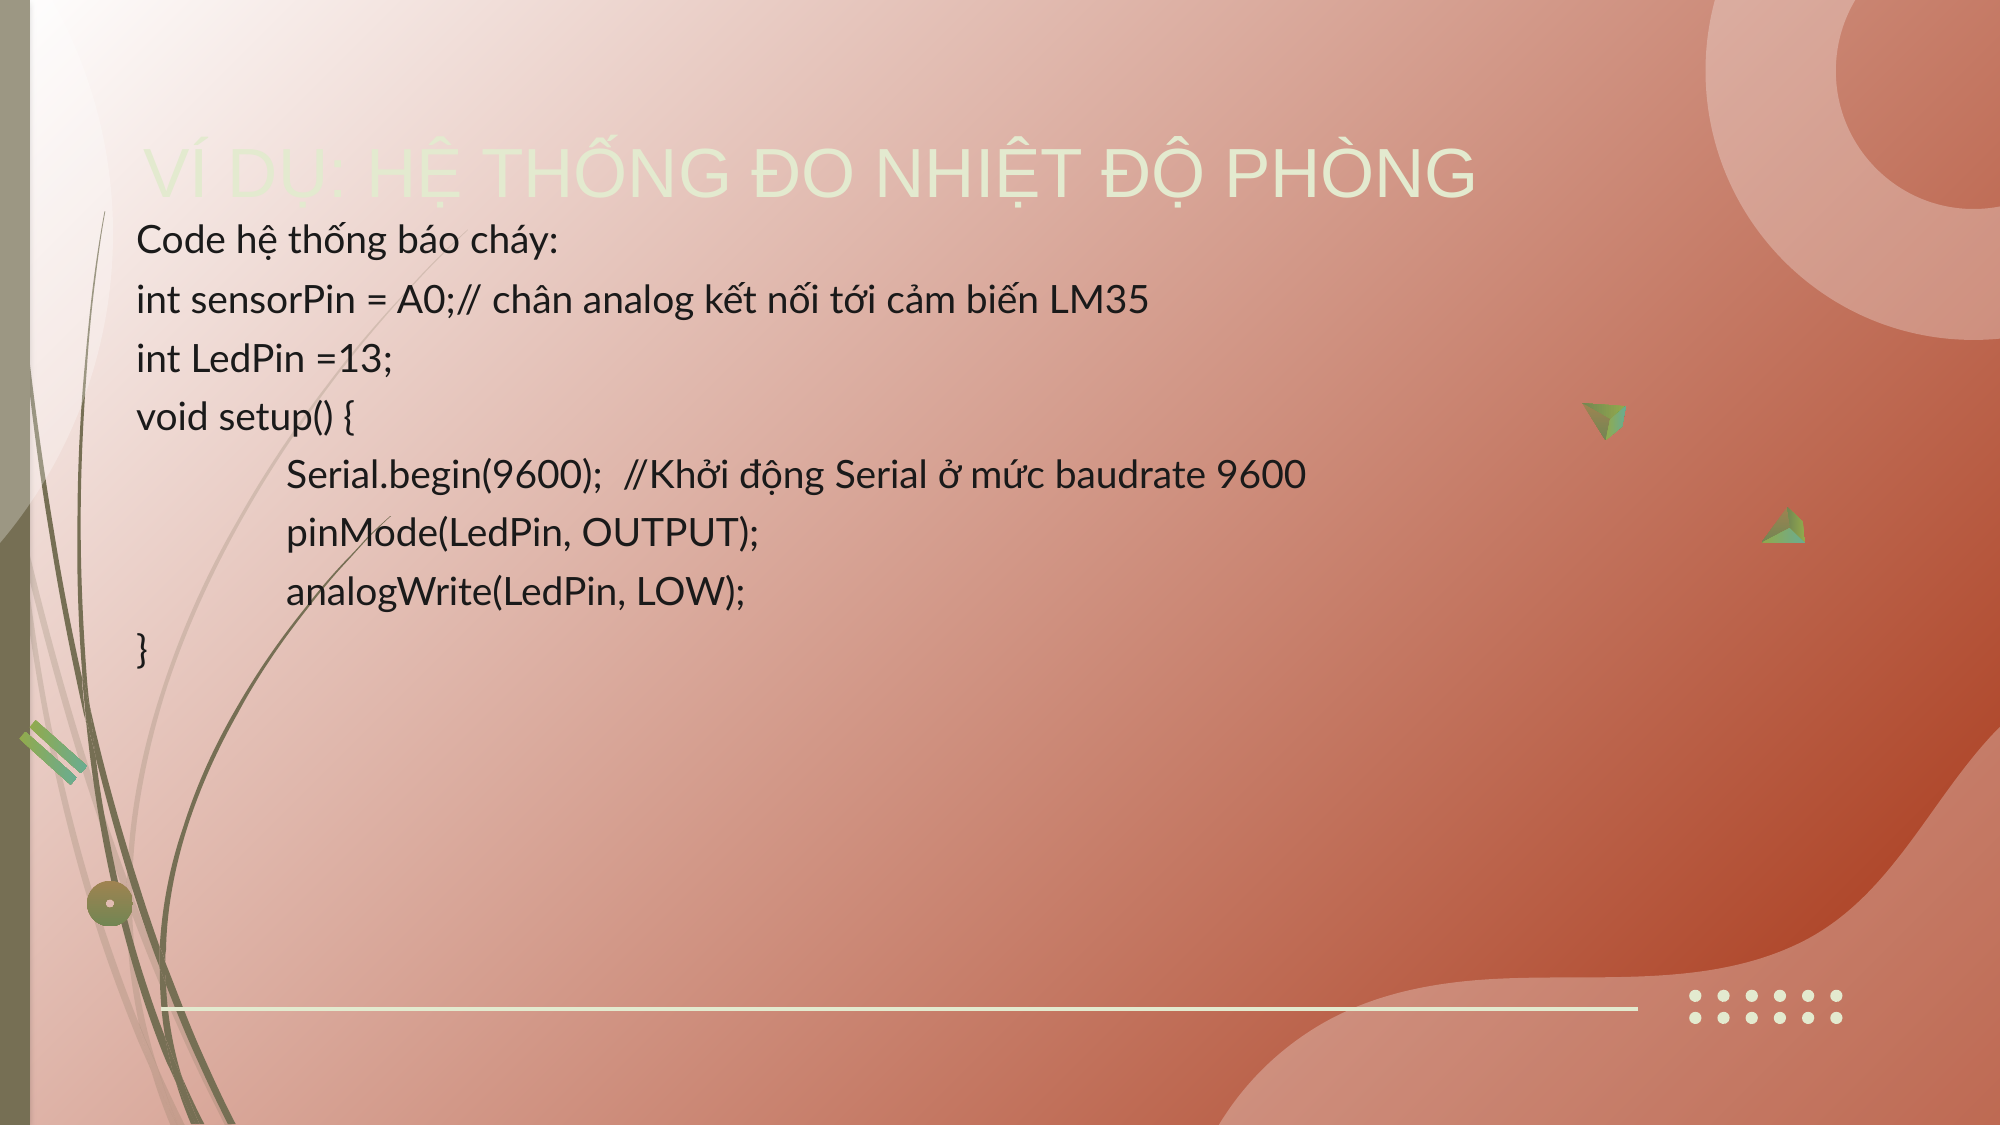

# VÍ DỤ: HỆ THỐNG ĐO NHIỆT ĐỘ PHÒNG
Code hệ thống báo cháy:
int sensorPin = A0;// chân analog kết nối tới cảm biến LM35
int LedPin =13;
void setup() {
  	Serial.begin(9600);  //Khởi động Serial ở mức baudrate 9600
   	pinMode(LedPin, OUTPUT);
   	analogWrite(LedPin, LOW);
}